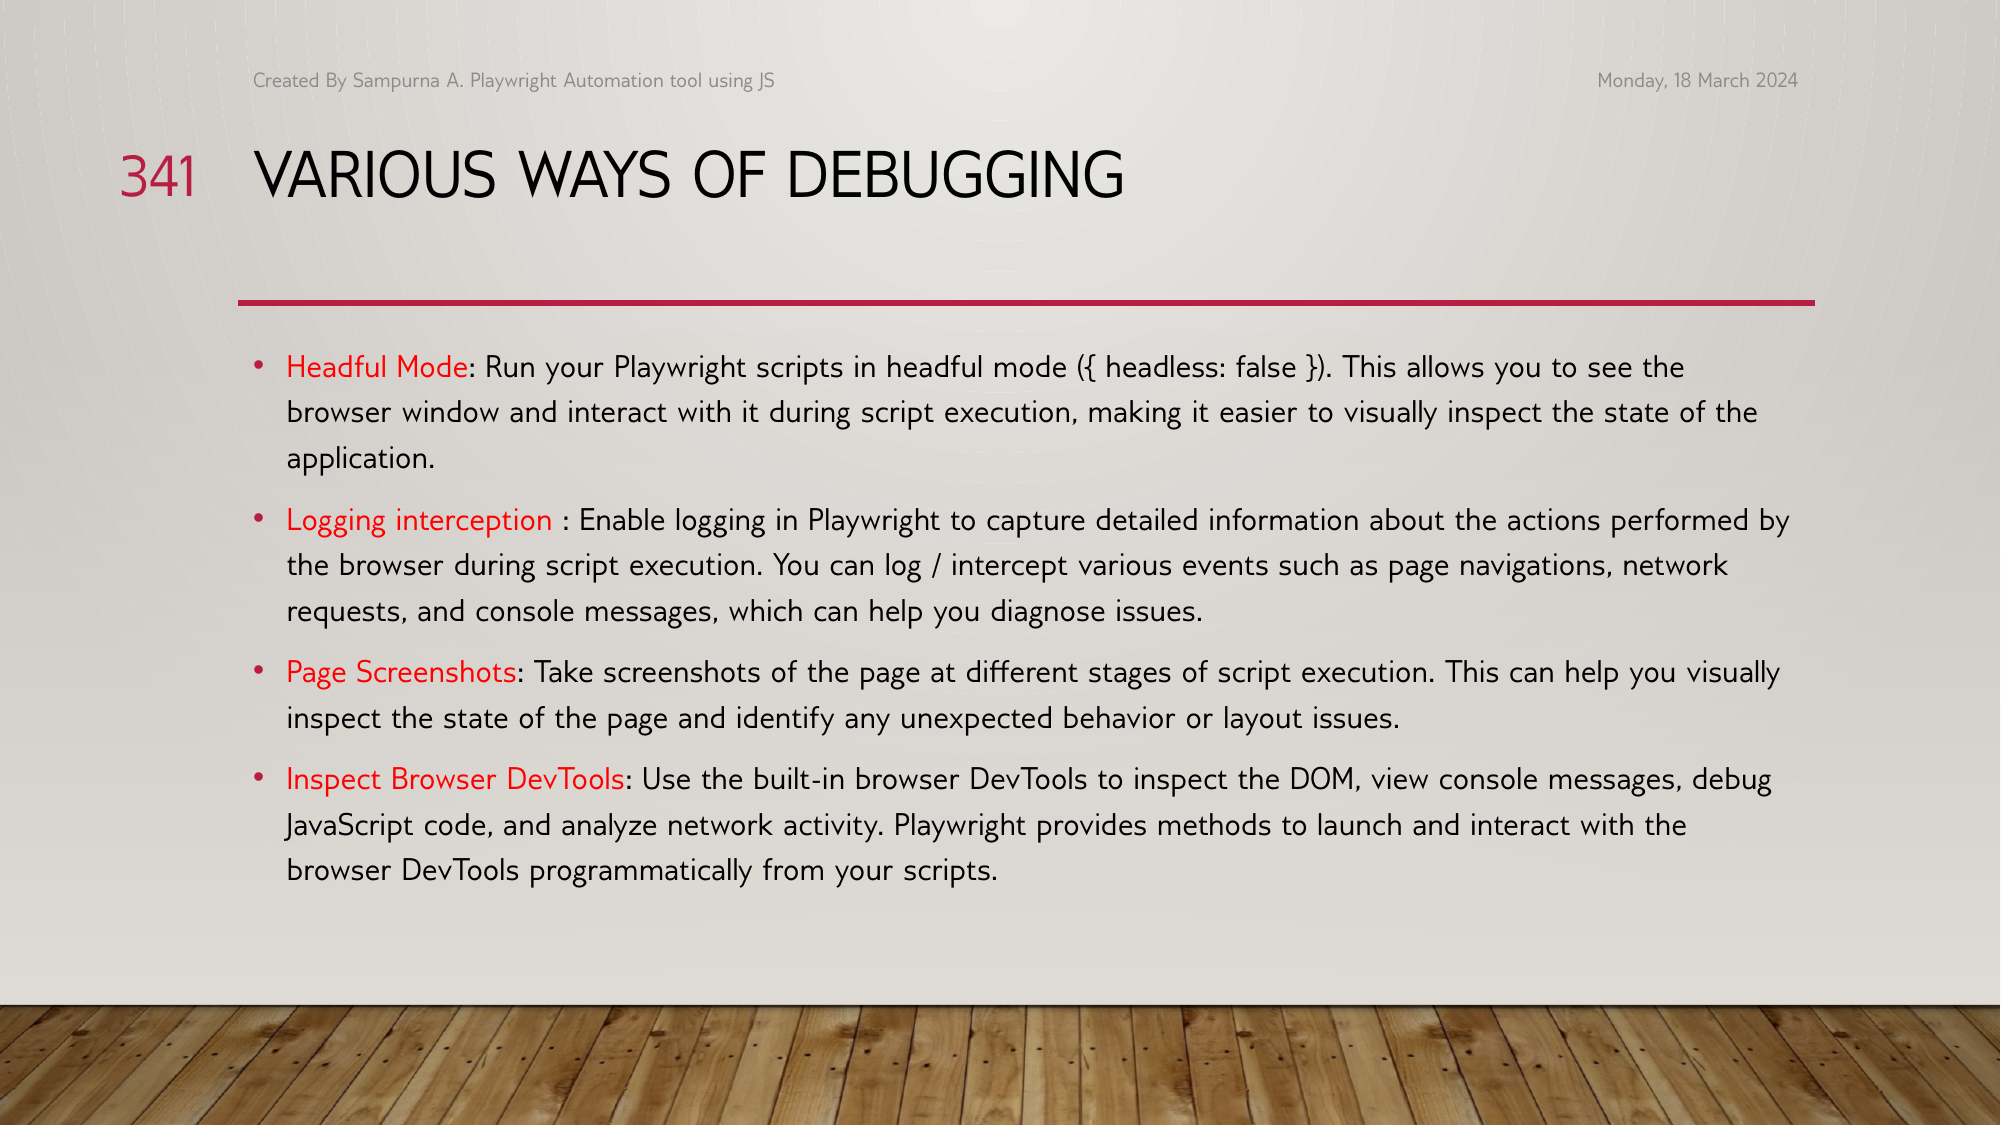

Created By Sampurna A. Playwright Automation tool using JS
Monday, 18 March 2024
341
# Various ways of debugging
Headful Mode: Run your Playwright scripts in headful mode ({ headless: false }). This allows you to see the browser window and interact with it during script execution, making it easier to visually inspect the state of the application.
Logging interception : Enable logging in Playwright to capture detailed information about the actions performed by the browser during script execution. You can log / intercept various events such as page navigations, network requests, and console messages, which can help you diagnose issues.
Page Screenshots: Take screenshots of the page at different stages of script execution. This can help you visually inspect the state of the page and identify any unexpected behavior or layout issues.
Inspect Browser DevTools: Use the built-in browser DevTools to inspect the DOM, view console messages, debug JavaScript code, and analyze network activity. Playwright provides methods to launch and interact with the browser DevTools programmatically from your scripts.